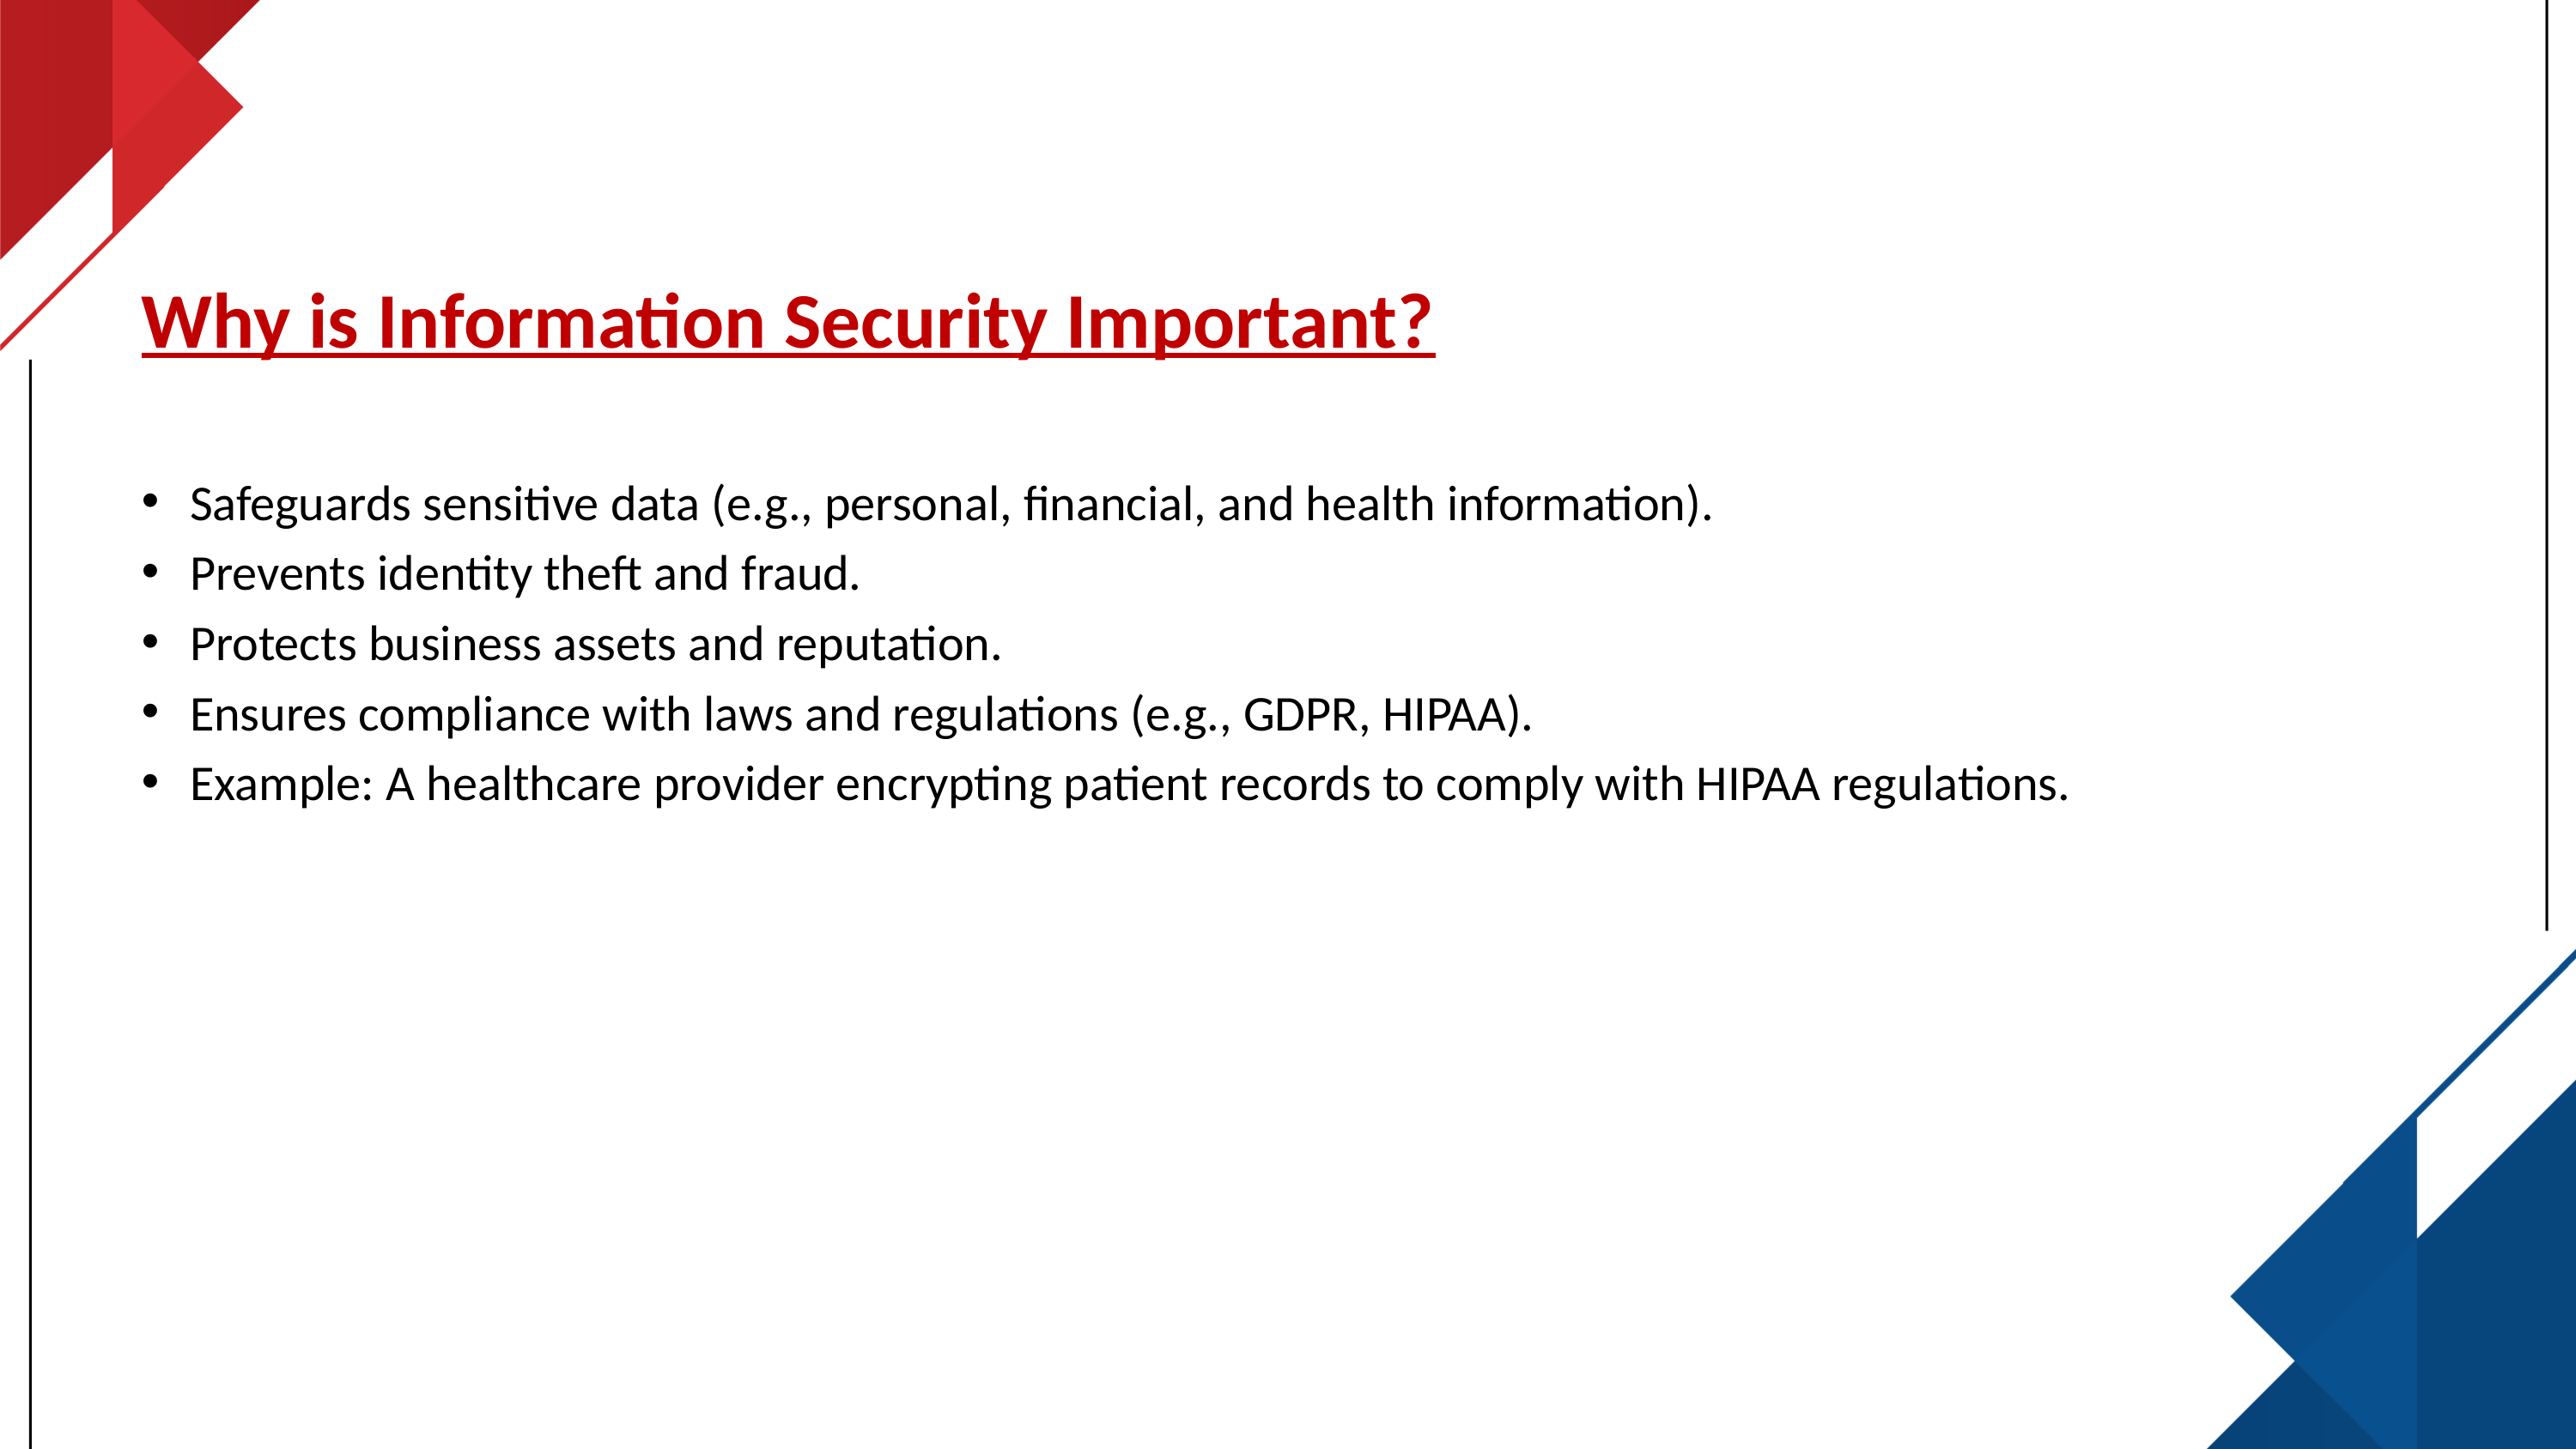

Why is Information Security Important?

Safeguards sensitive data (e.g., personal, financial, and health information).
Prevents identity theft and fraud.
Protects business assets and reputation.
Ensures compliance with laws and regulations (e.g., GDPR, HIPAA).
Example: A healthcare provider encrypting patient records to comply with HIPAA regulations.